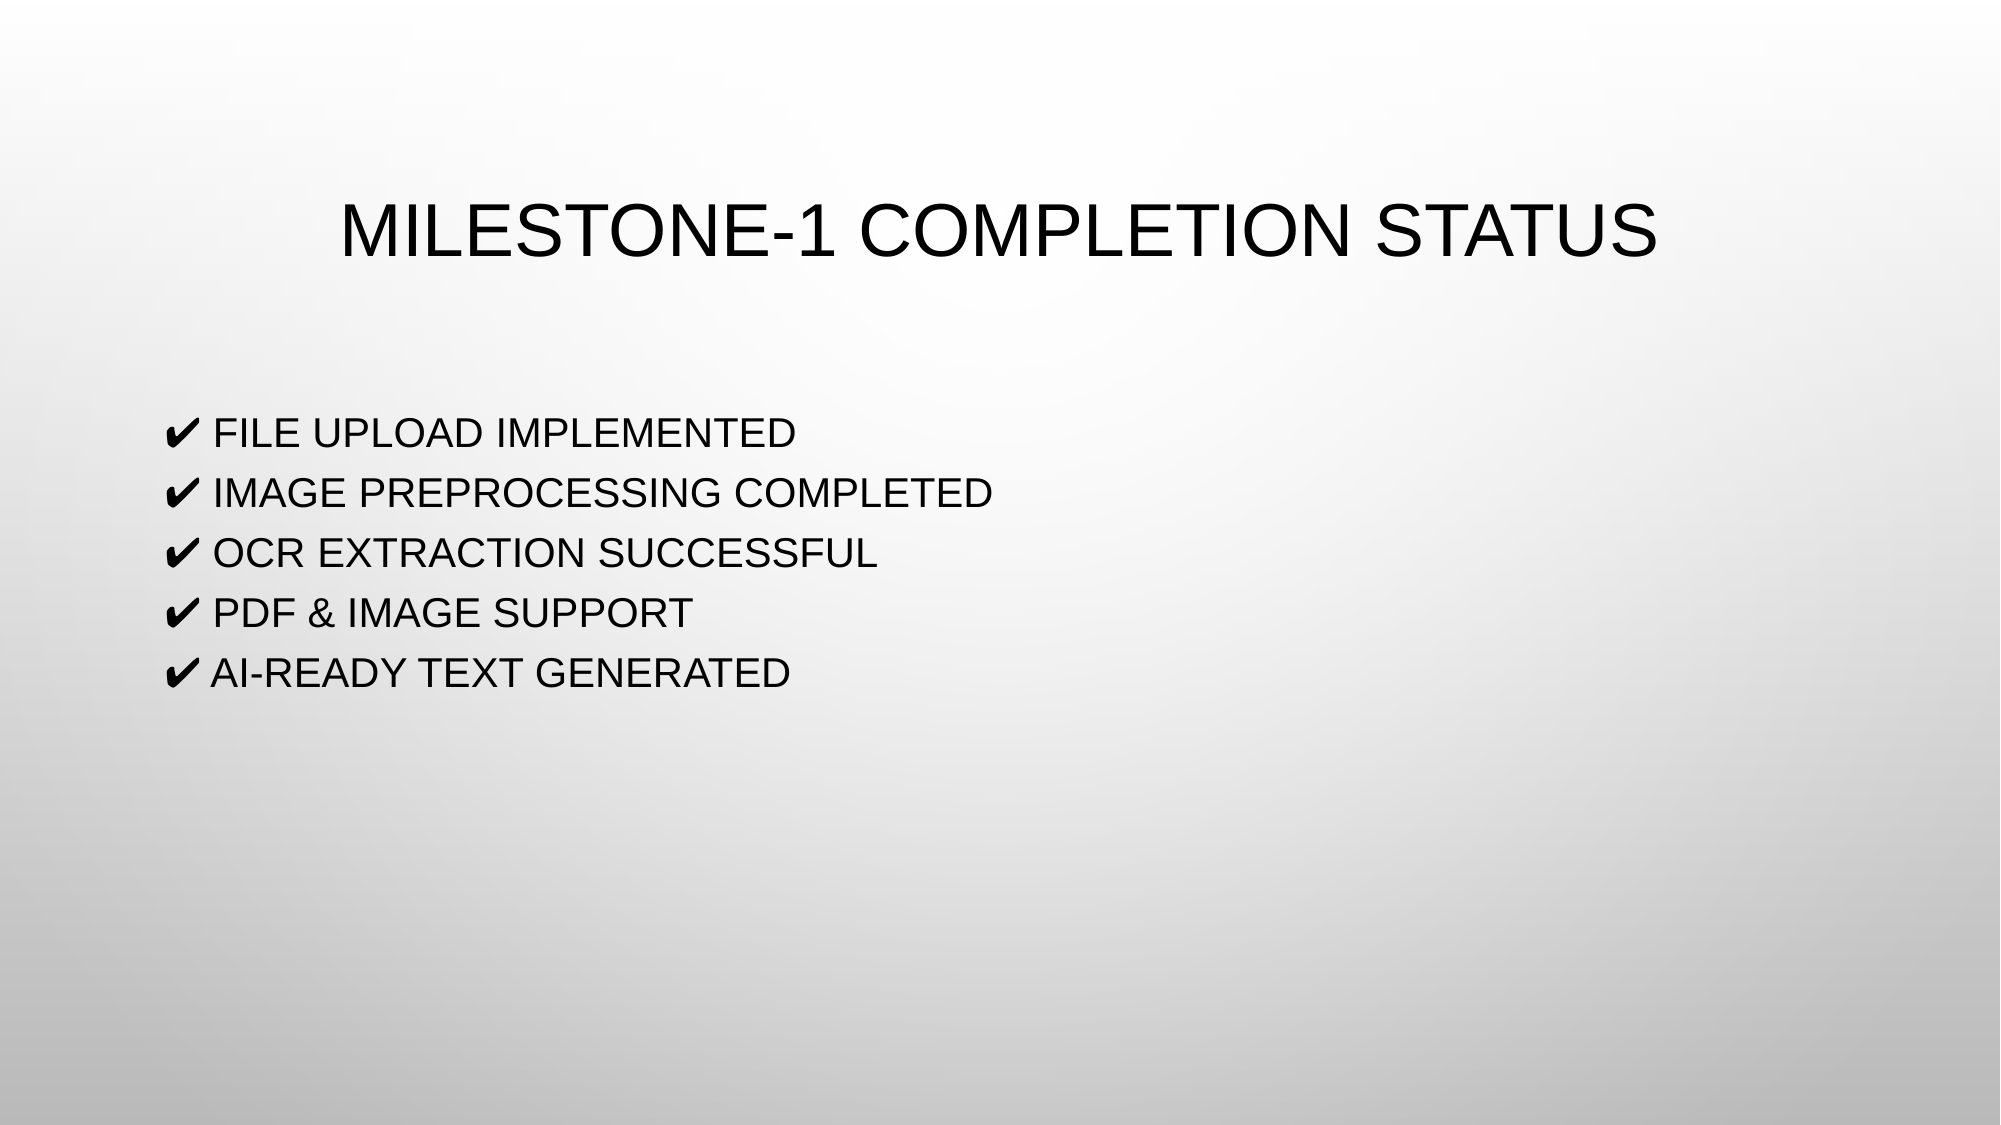

# Milestone-1 Completion Status
✔ File upload implemented
✔ Image preprocessing completed
✔ OCR extraction successful
✔ PDF & image support
✔ AI-ready text generated